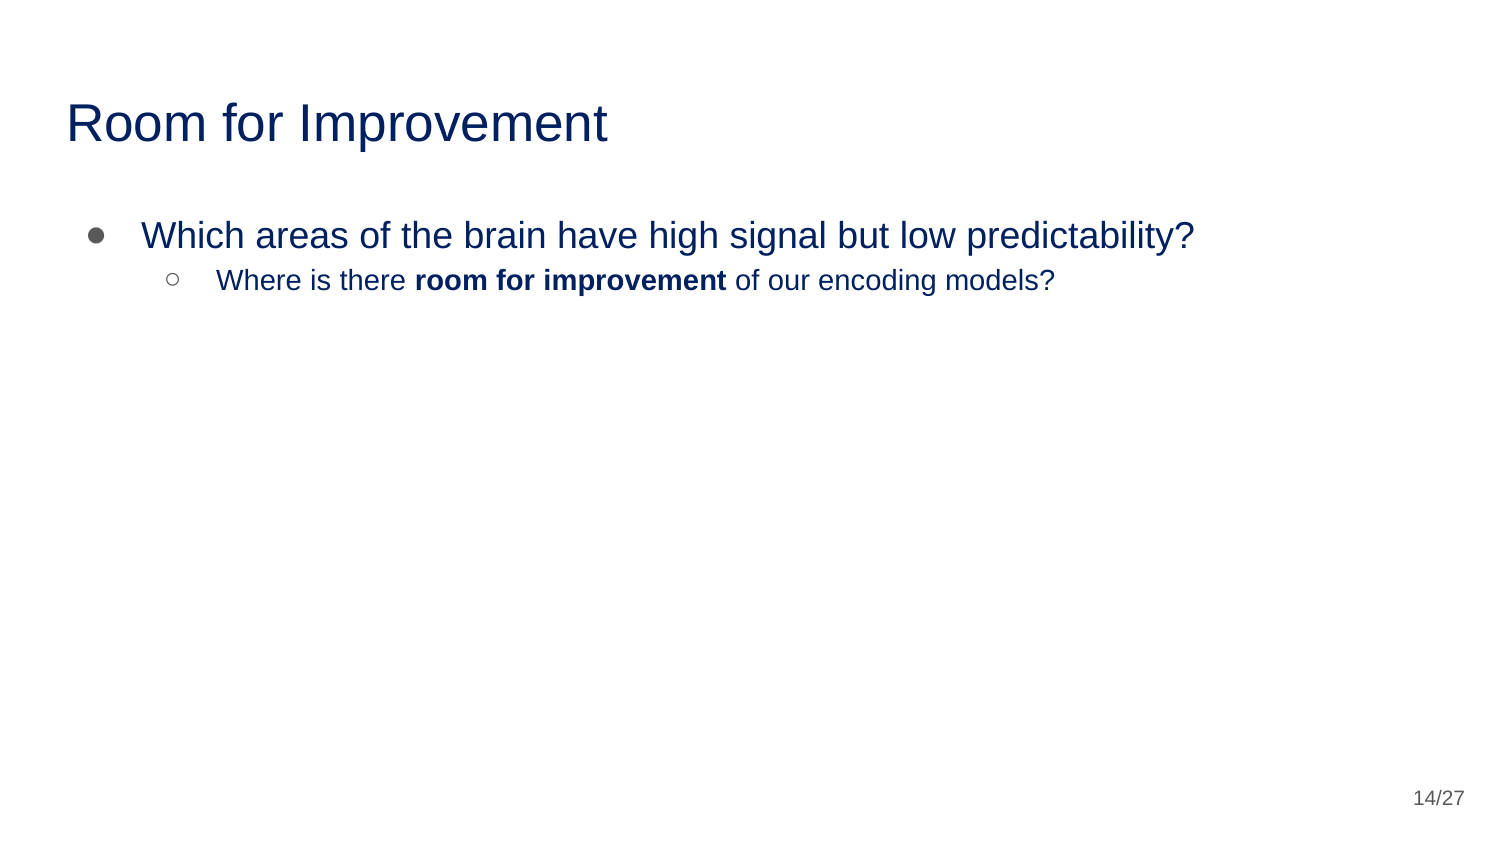

# Room for Improvement
Which areas of the brain have high signal but low predictability?
Where is there room for improvement of our encoding models?
14/27